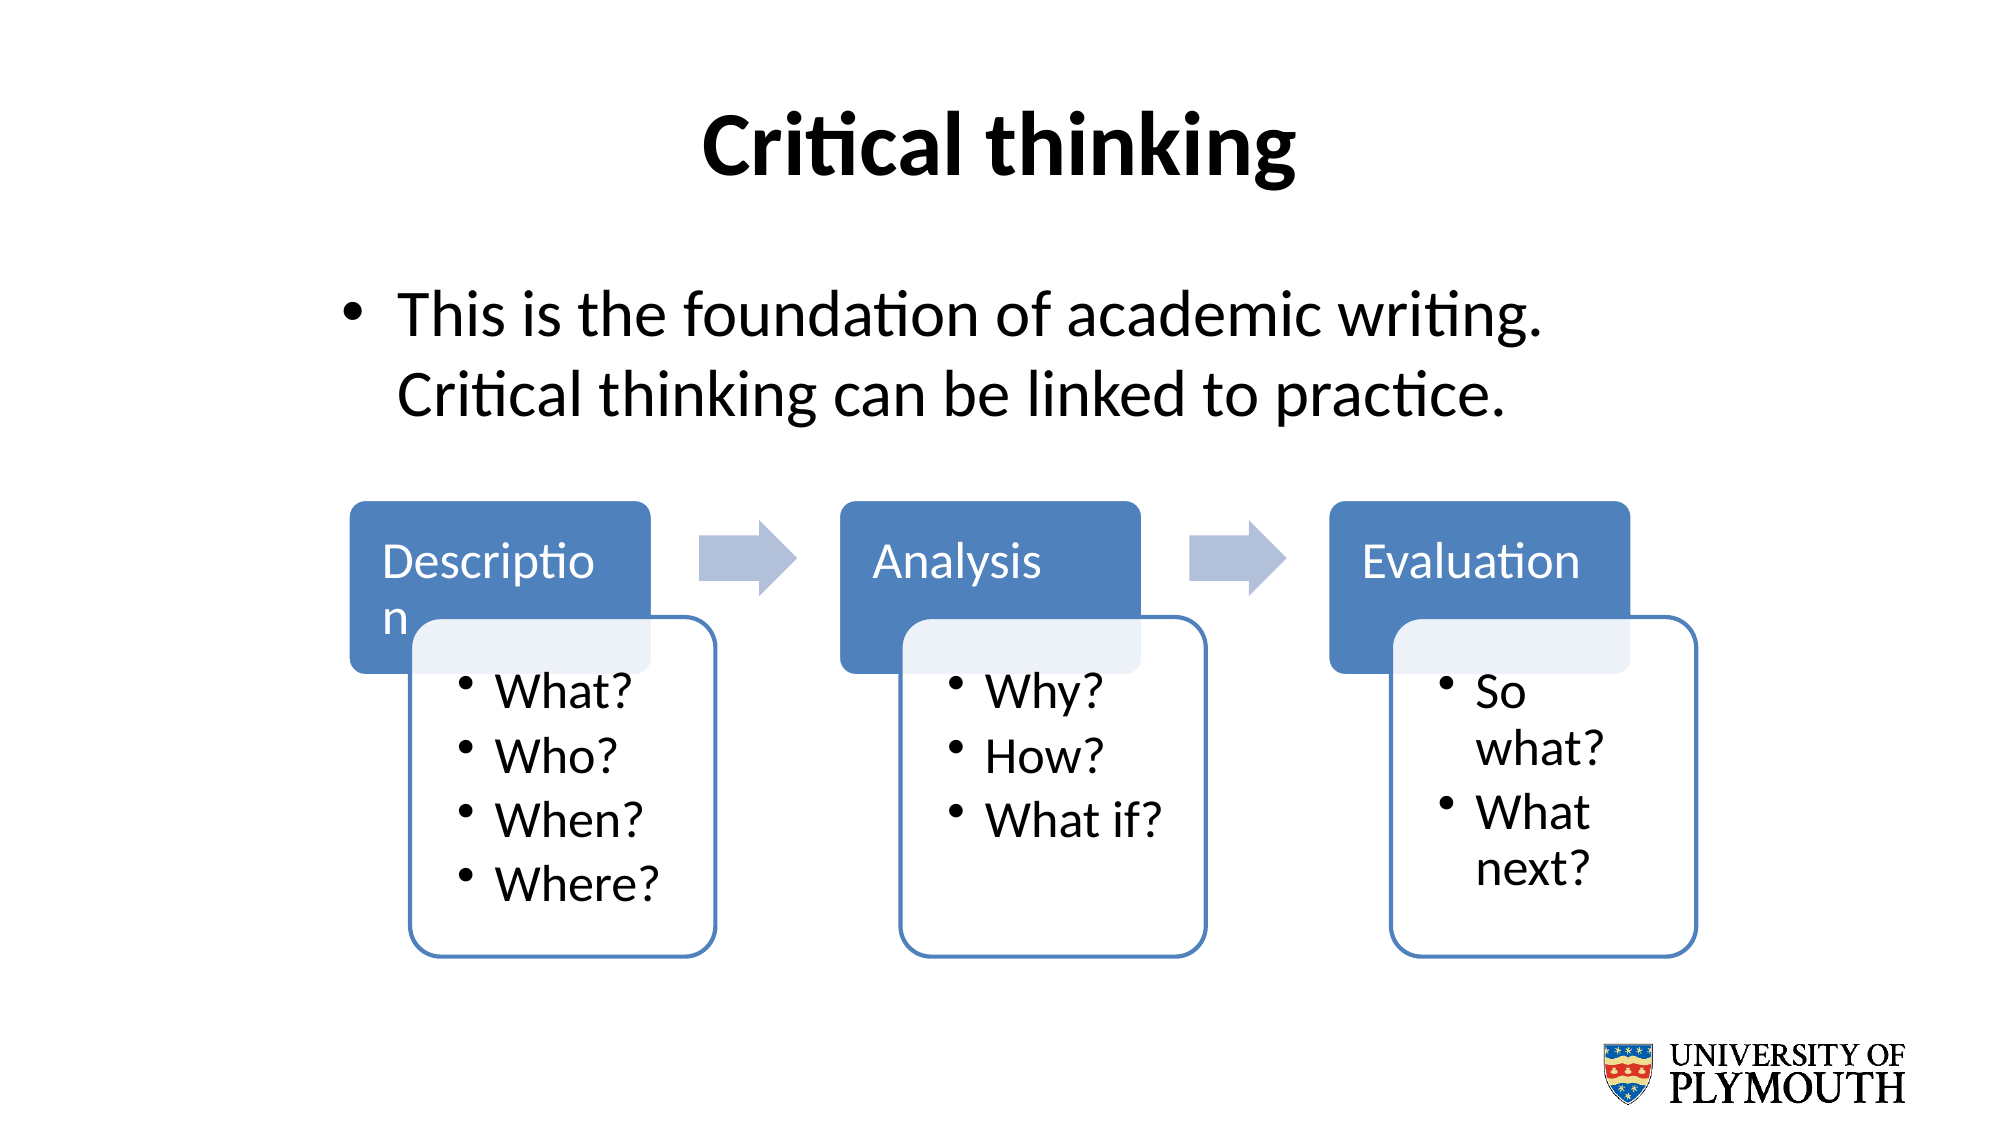

# Critical thinking
This is the foundation of academic writing. Critical thinking can be linked to practice.
Description
What?
Who?
When?
Where?

Analysis
Why?
How?
What if?

Evaluation
So what?
What next?